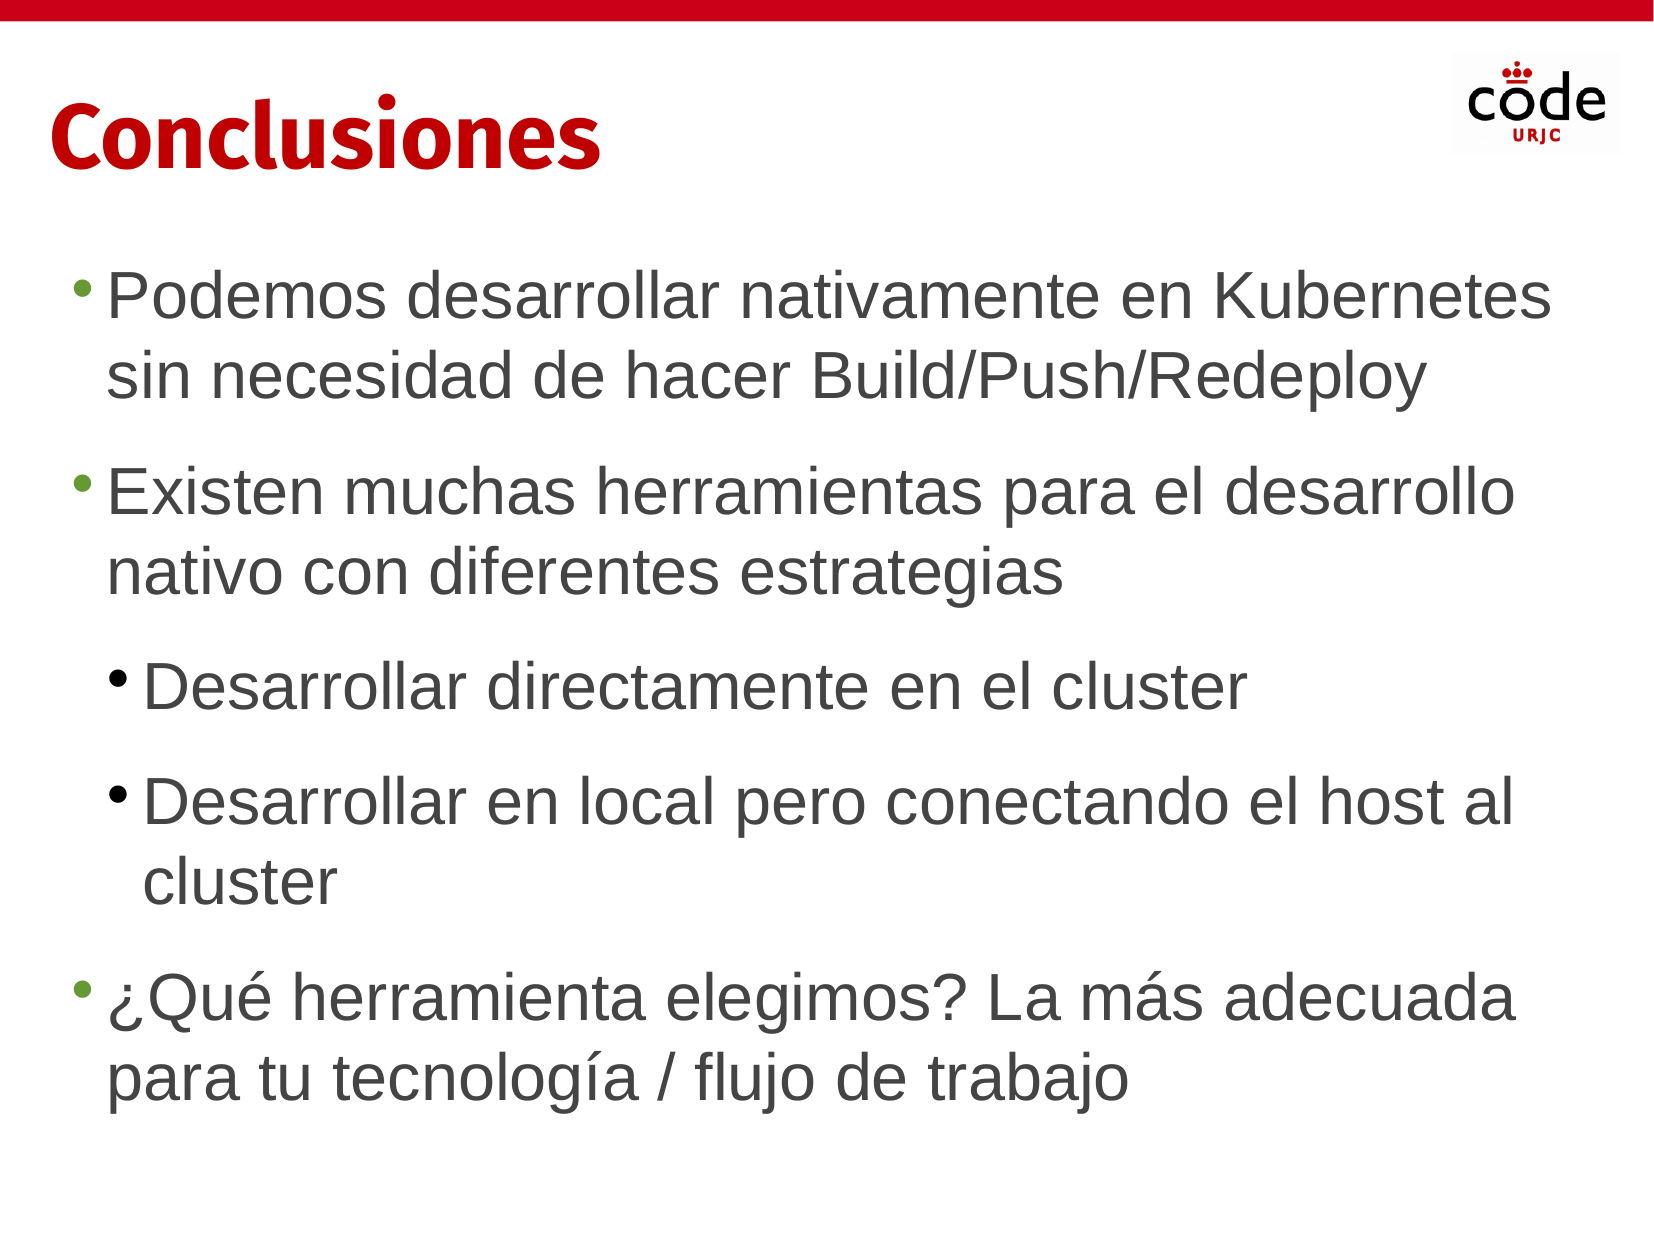

Conclusiones
Podemos desarrollar nativamente en Kubernetes sin necesidad de hacer Build/Push/Redeploy
Existen muchas herramientas para el desarrollo nativo con diferentes estrategias
Desarrollar directamente en el cluster
Desarrollar en local pero conectando el host al cluster
¿Qué herramienta elegimos? La más adecuada para tu tecnología / flujo de trabajo